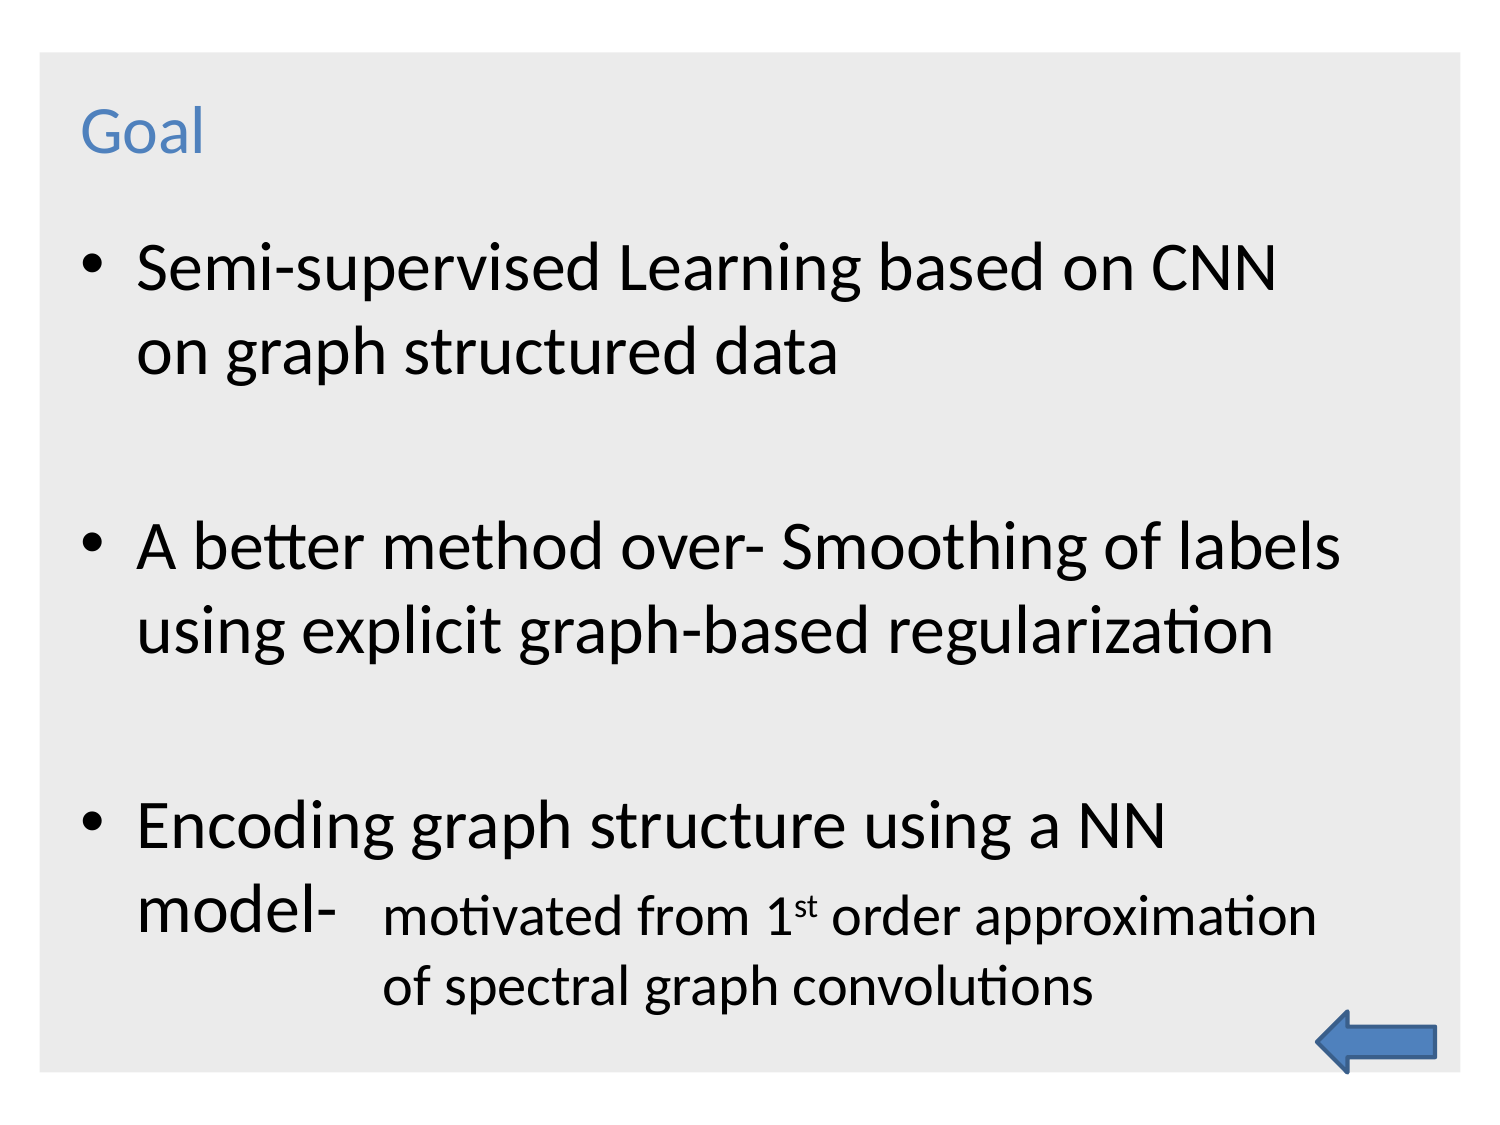

# Goal
Semi-supervised Learning based on CNN on graph structured data

A better method over- Smoothing of labels using explicit graph-based regularization

Encoding graph structure using a NN model-
motivated from 1st order approximation
of spectral graph convolutions